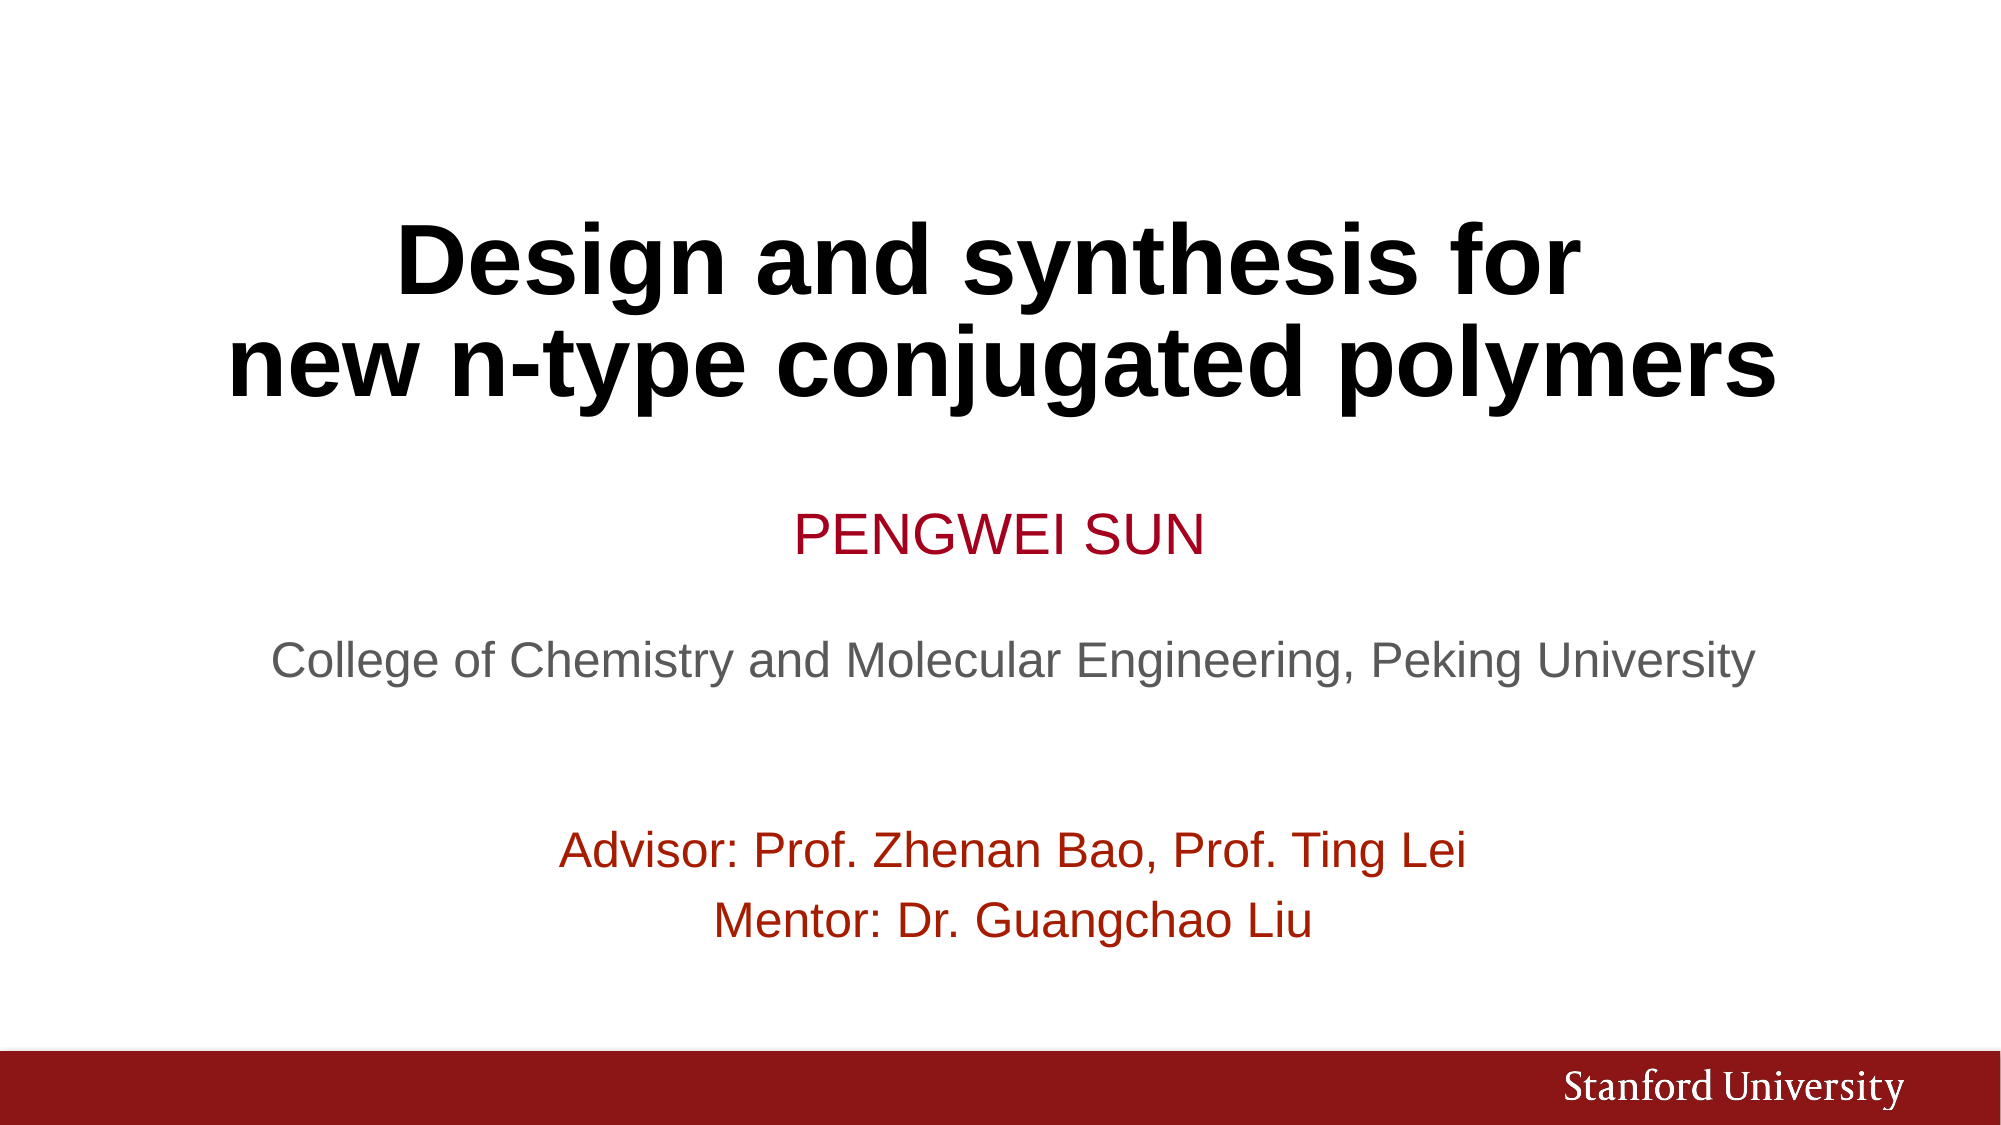

# Design and synthesis for new n-type conjugated polymers
Pengwei Sun
College of Chemistry and Molecular Engineering, Peking University

Advisor: Prof. Zhenan Bao, Prof. Ting Lei
Mentor: Dr. Guangchao Liu